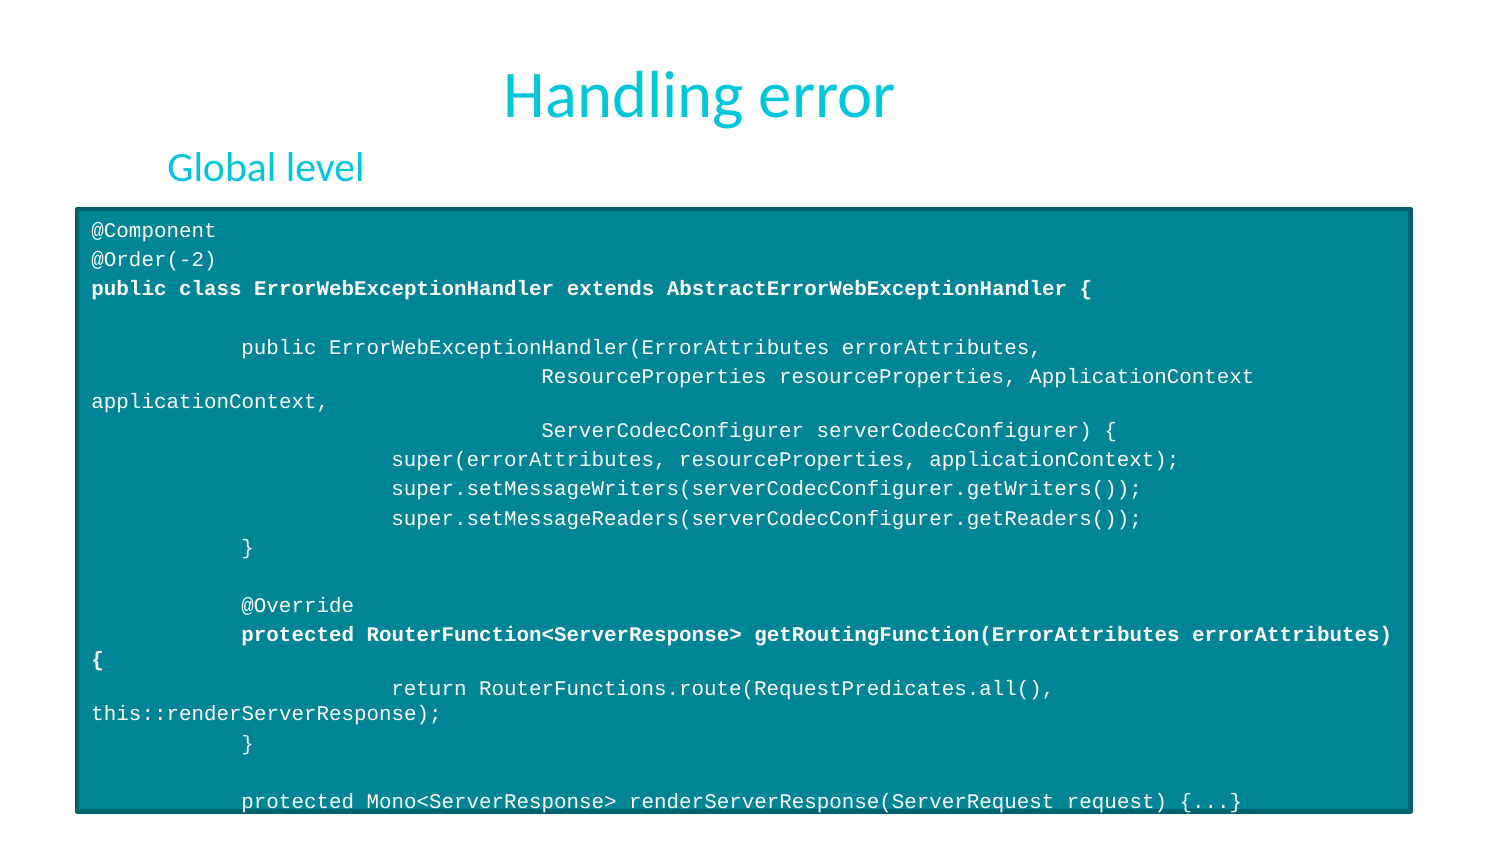

# Handling error
Global level
@Component
@Order(-2)
public class ErrorWebExceptionHandler extends AbstractErrorWebExceptionHandler {

	public ErrorWebExceptionHandler(ErrorAttributes errorAttributes,
			ResourceProperties resourceProperties, ApplicationContext applicationContext,
			ServerCodecConfigurer serverCodecConfigurer) {
		super(errorAttributes, resourceProperties, applicationContext);
		super.setMessageWriters(serverCodecConfigurer.getWriters());
		super.setMessageReaders(serverCodecConfigurer.getReaders());
	}

	@Override
	protected RouterFunction<ServerResponse> getRoutingFunction(ErrorAttributes errorAttributes) {
		return RouterFunctions.route(RequestPredicates.all(), this::renderServerResponse);
	}

	protected Mono<ServerResponse> renderServerResponse(ServerRequest request) {...}
}